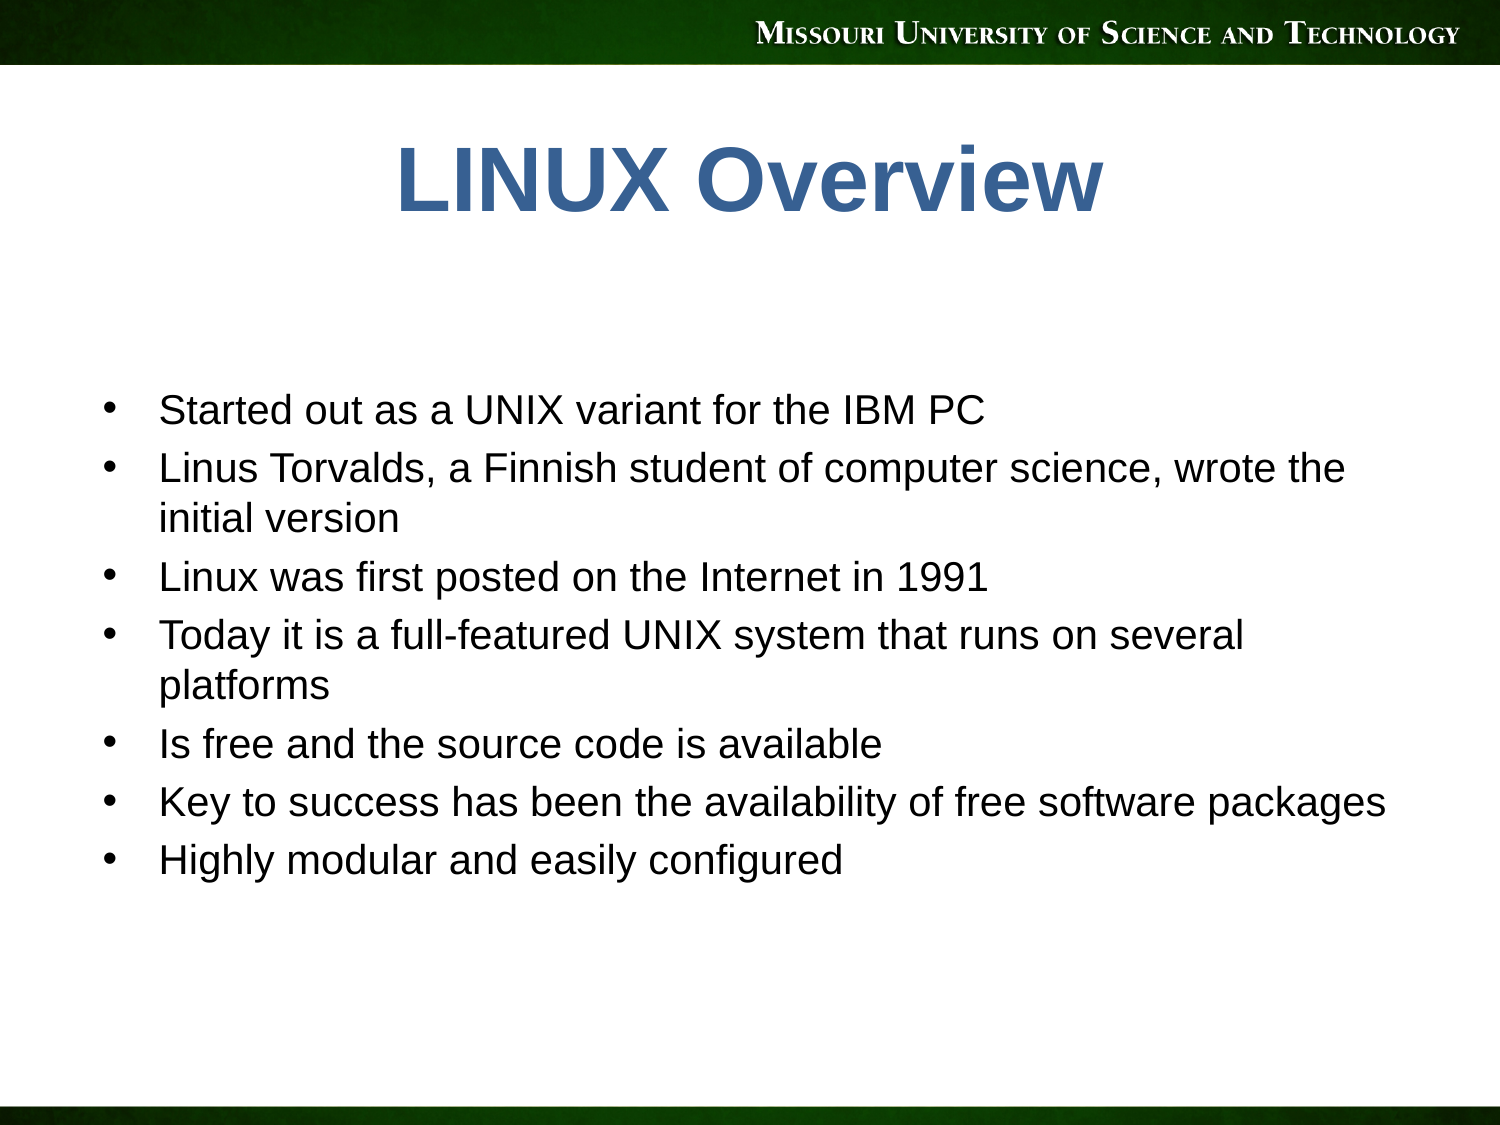

# LINUX Overview
Started out as a UNIX variant for the IBM PC
Linus Torvalds, a Finnish student of computer science, wrote the initial version
Linux was first posted on the Internet in 1991
Today it is a full-featured UNIX system that runs on several platforms
Is free and the source code is available
Key to success has been the availability of free software packages
Highly modular and easily configured